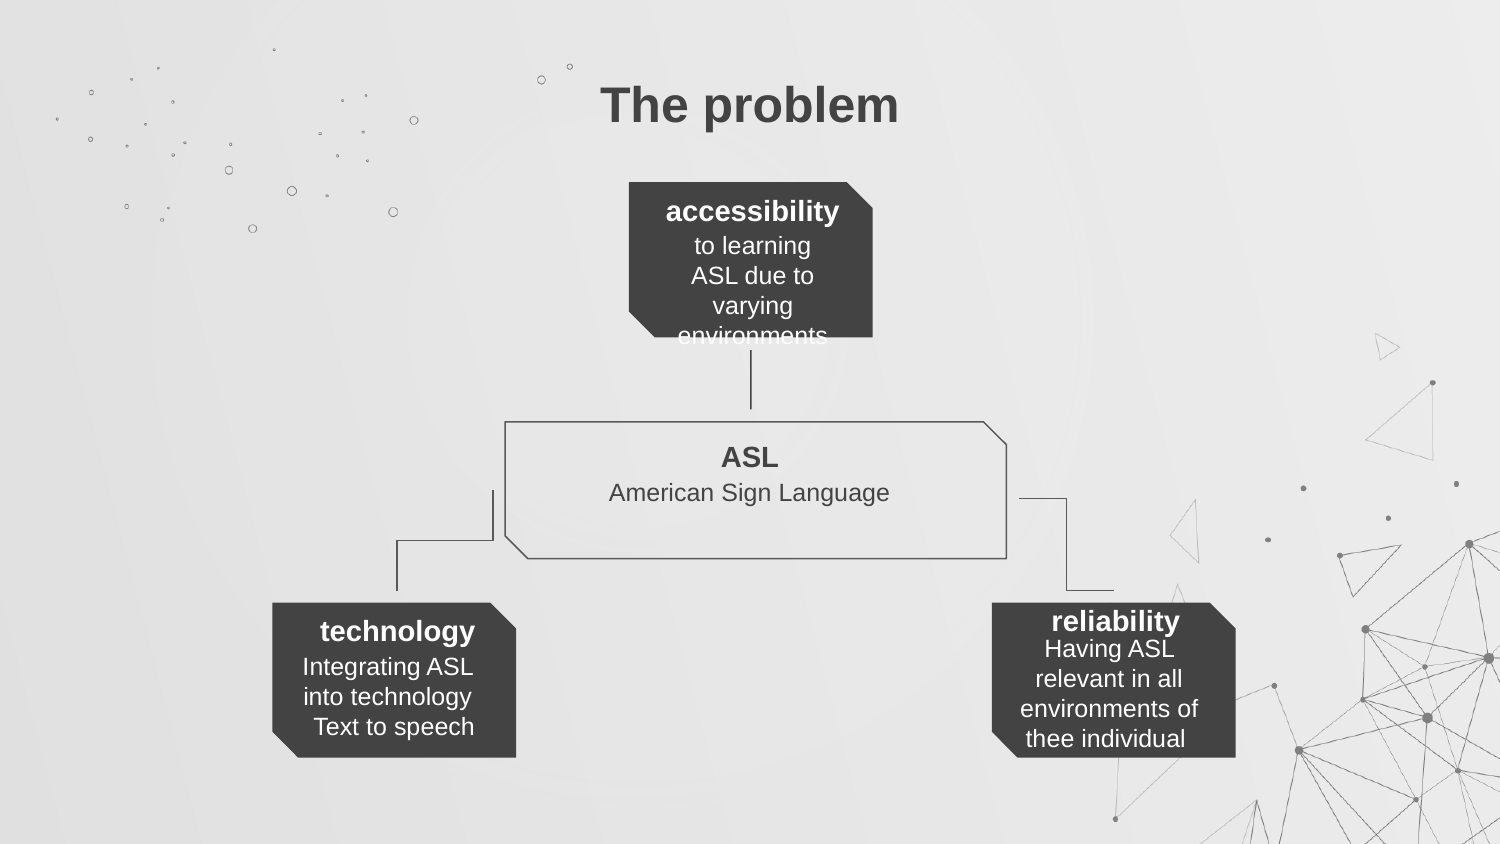

# The problem
accessibility

to learning ASL due to varying environments

ASL
American Sign Language

reliability
technology

Having ASL relevant in all environments of thee individual
Integrating ASL into technology
    Text to speech